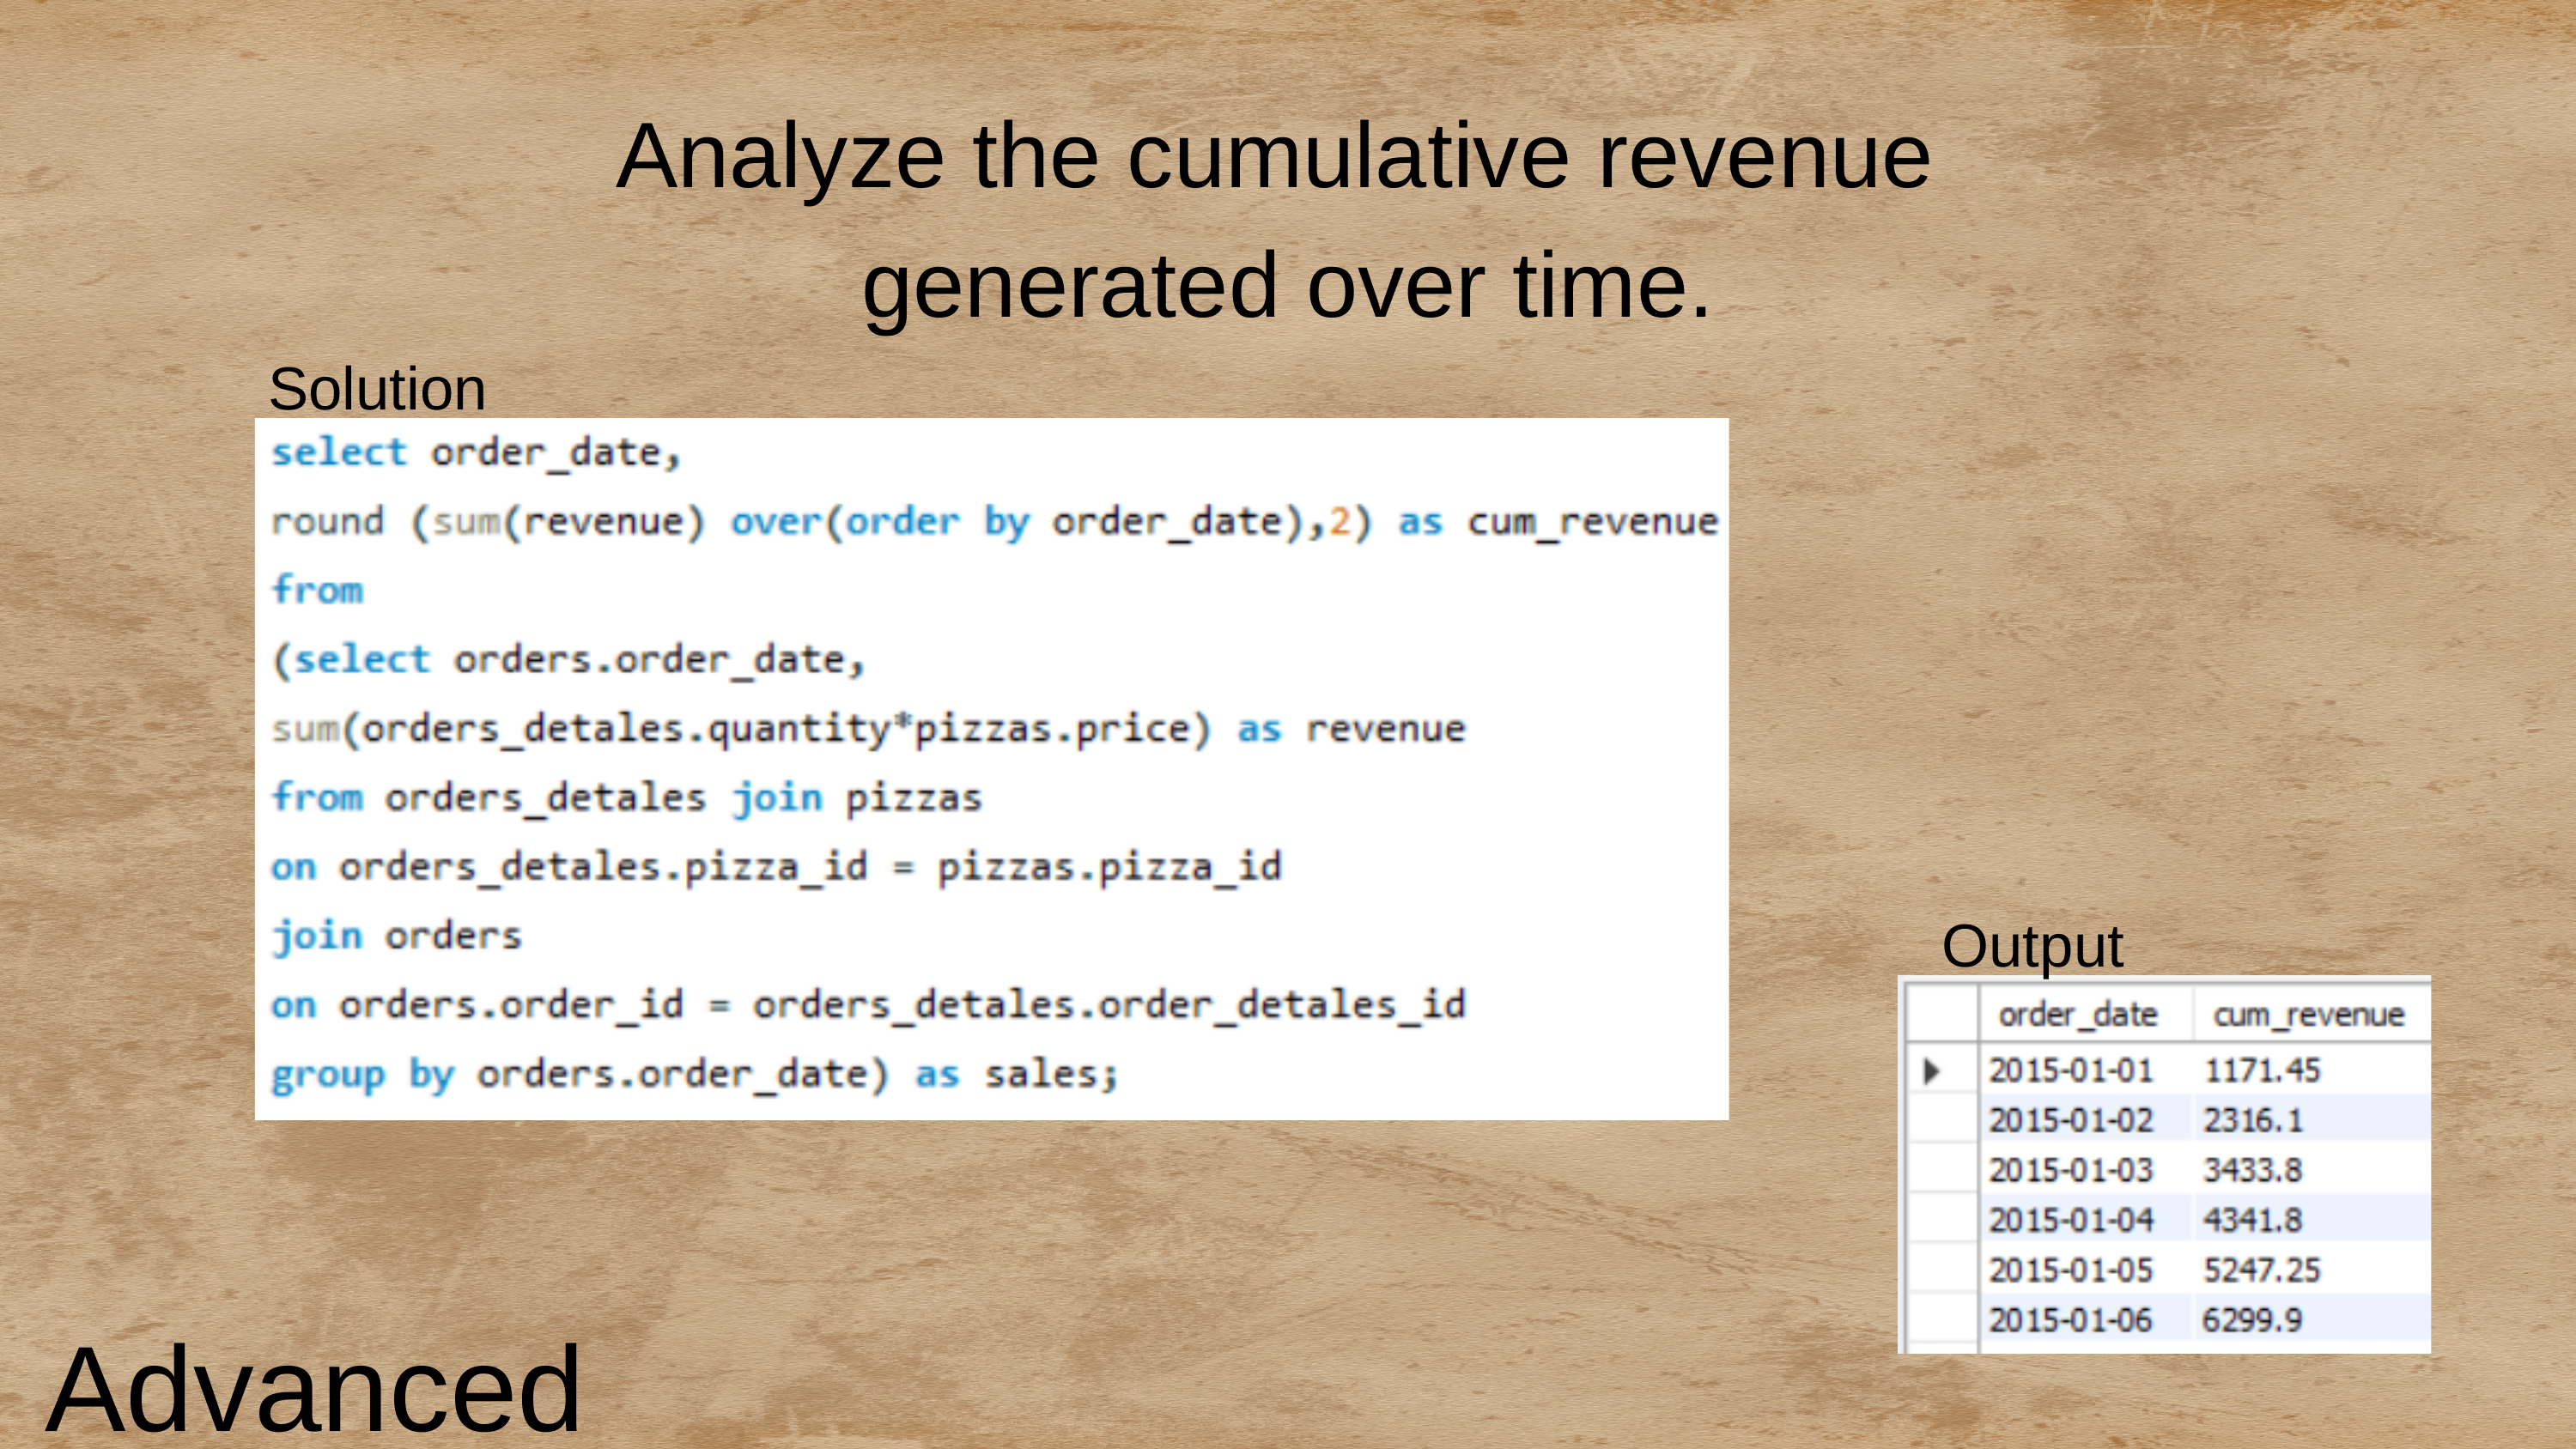

Analyze the cumulative revenue
generated over time.
Solution

Output

Advanced